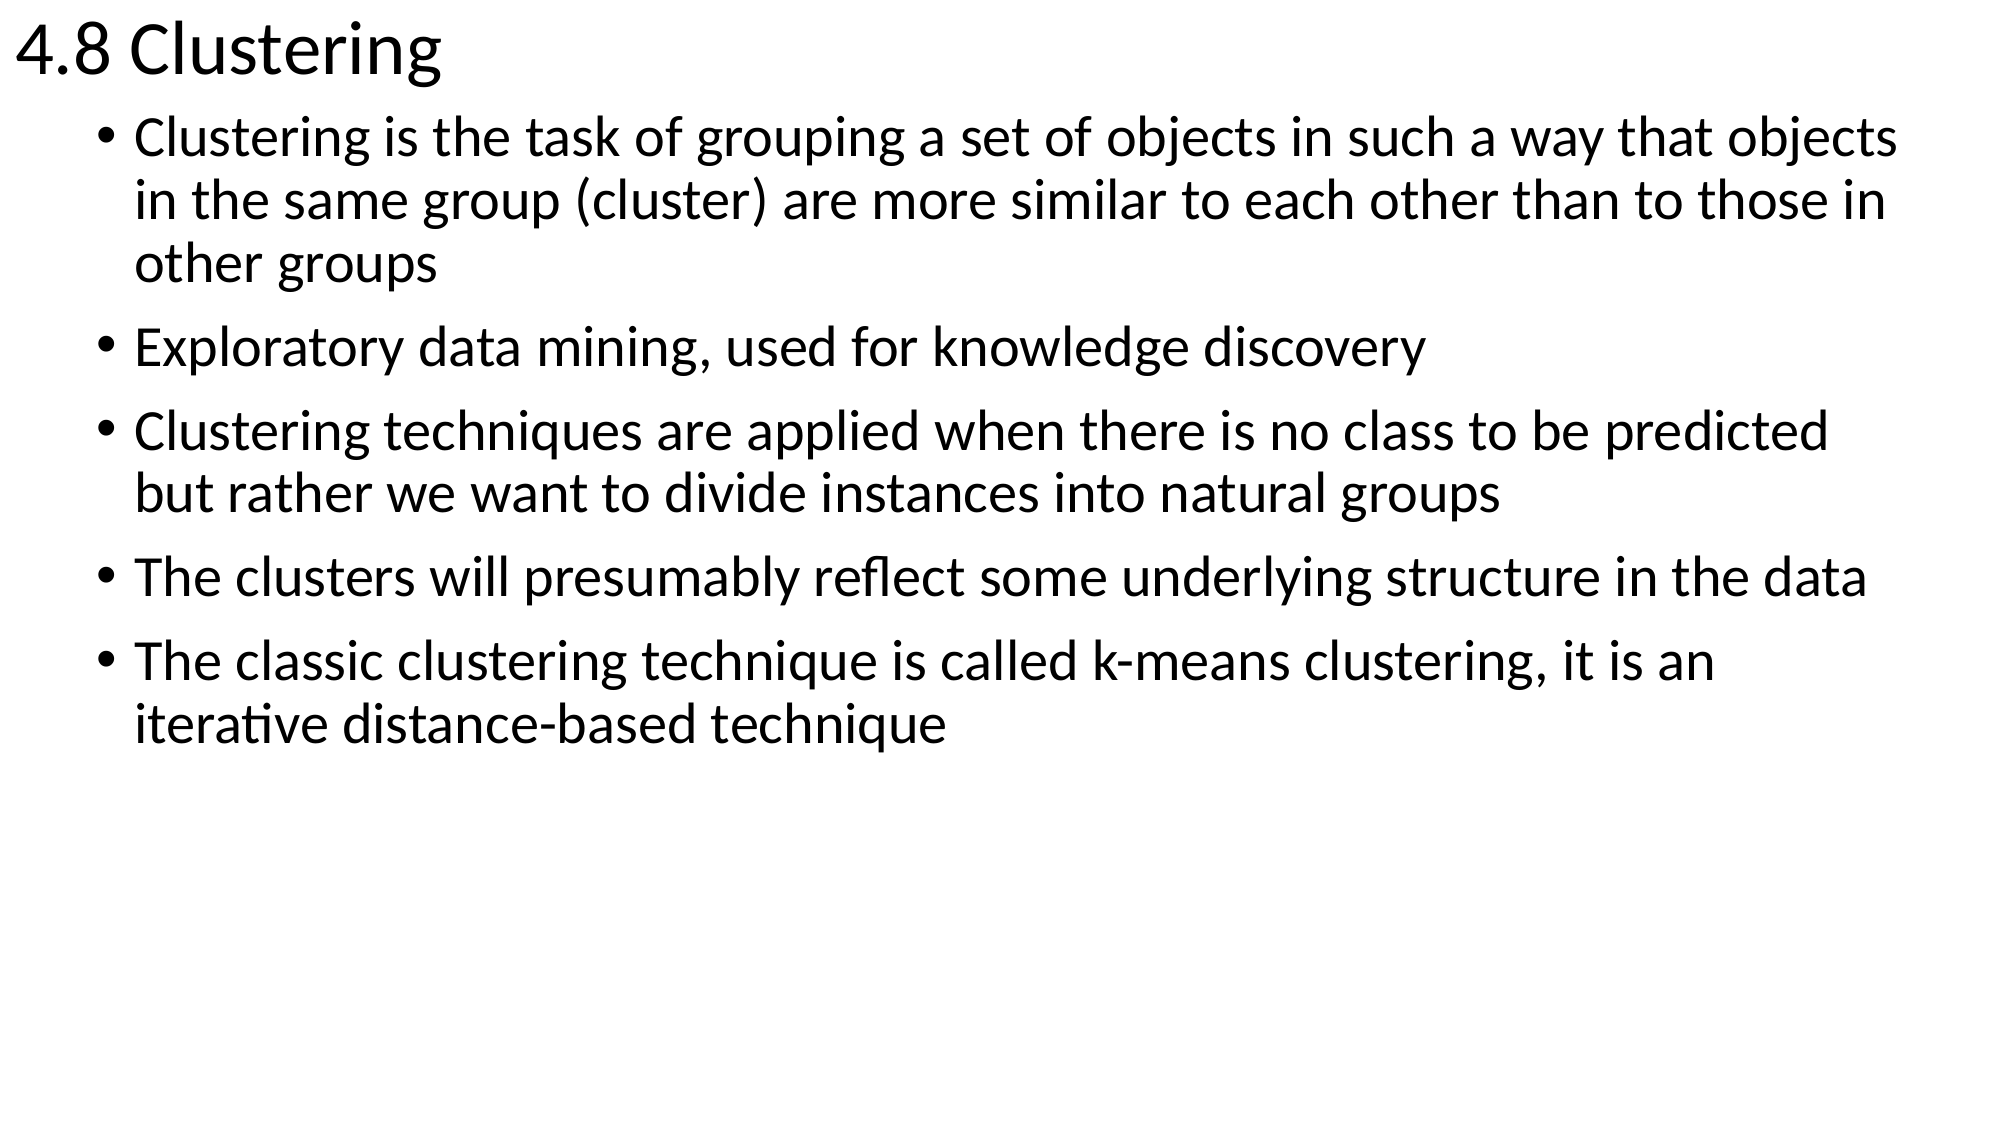

# 4.8 Clustering
Clustering is the task of grouping a set of objects in such a way that objects in the same group (cluster) are more similar to each other than to those in other groups
Exploratory data mining, used for knowledge discovery
Clustering techniques are applied when there is no class to be predicted but rather we want to divide instances into natural groups
The clusters will presumably reflect some underlying structure in the data
The classic clustering technique is called k-means clustering, it is an iterative distance-based technique